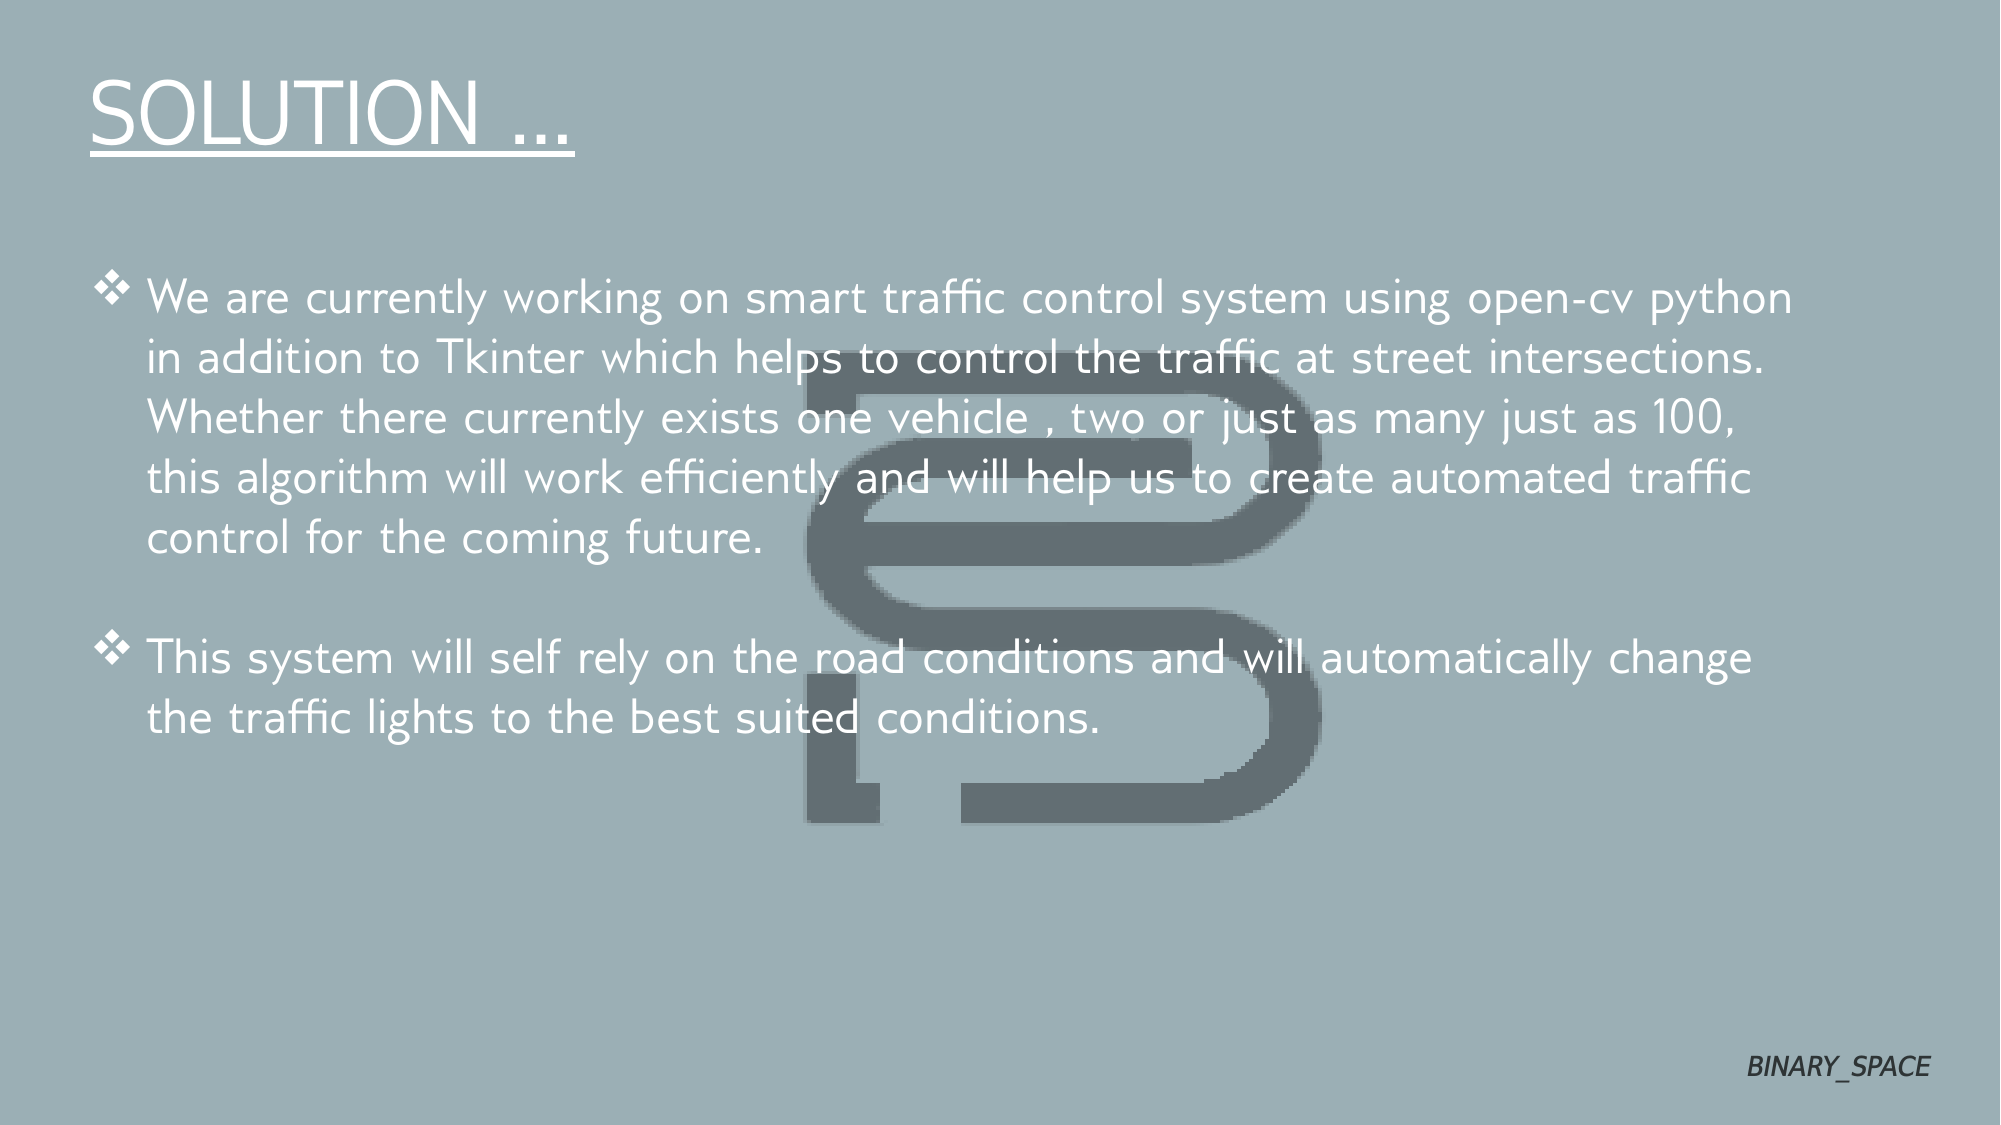

SOLUTION …

We are currently working on smart traffic control system using open-cv python in addition to Tkinter which helps to control the traffic at street intersections. Whether there currently exists one vehicle , two or just as many just as 100, this algorithm will work efficiently and will help us to create automated traffic control for the coming future.

This system will self rely on the road conditions and will automatically change the traffic lights to the best suited conditions.
BINARY_SPACE